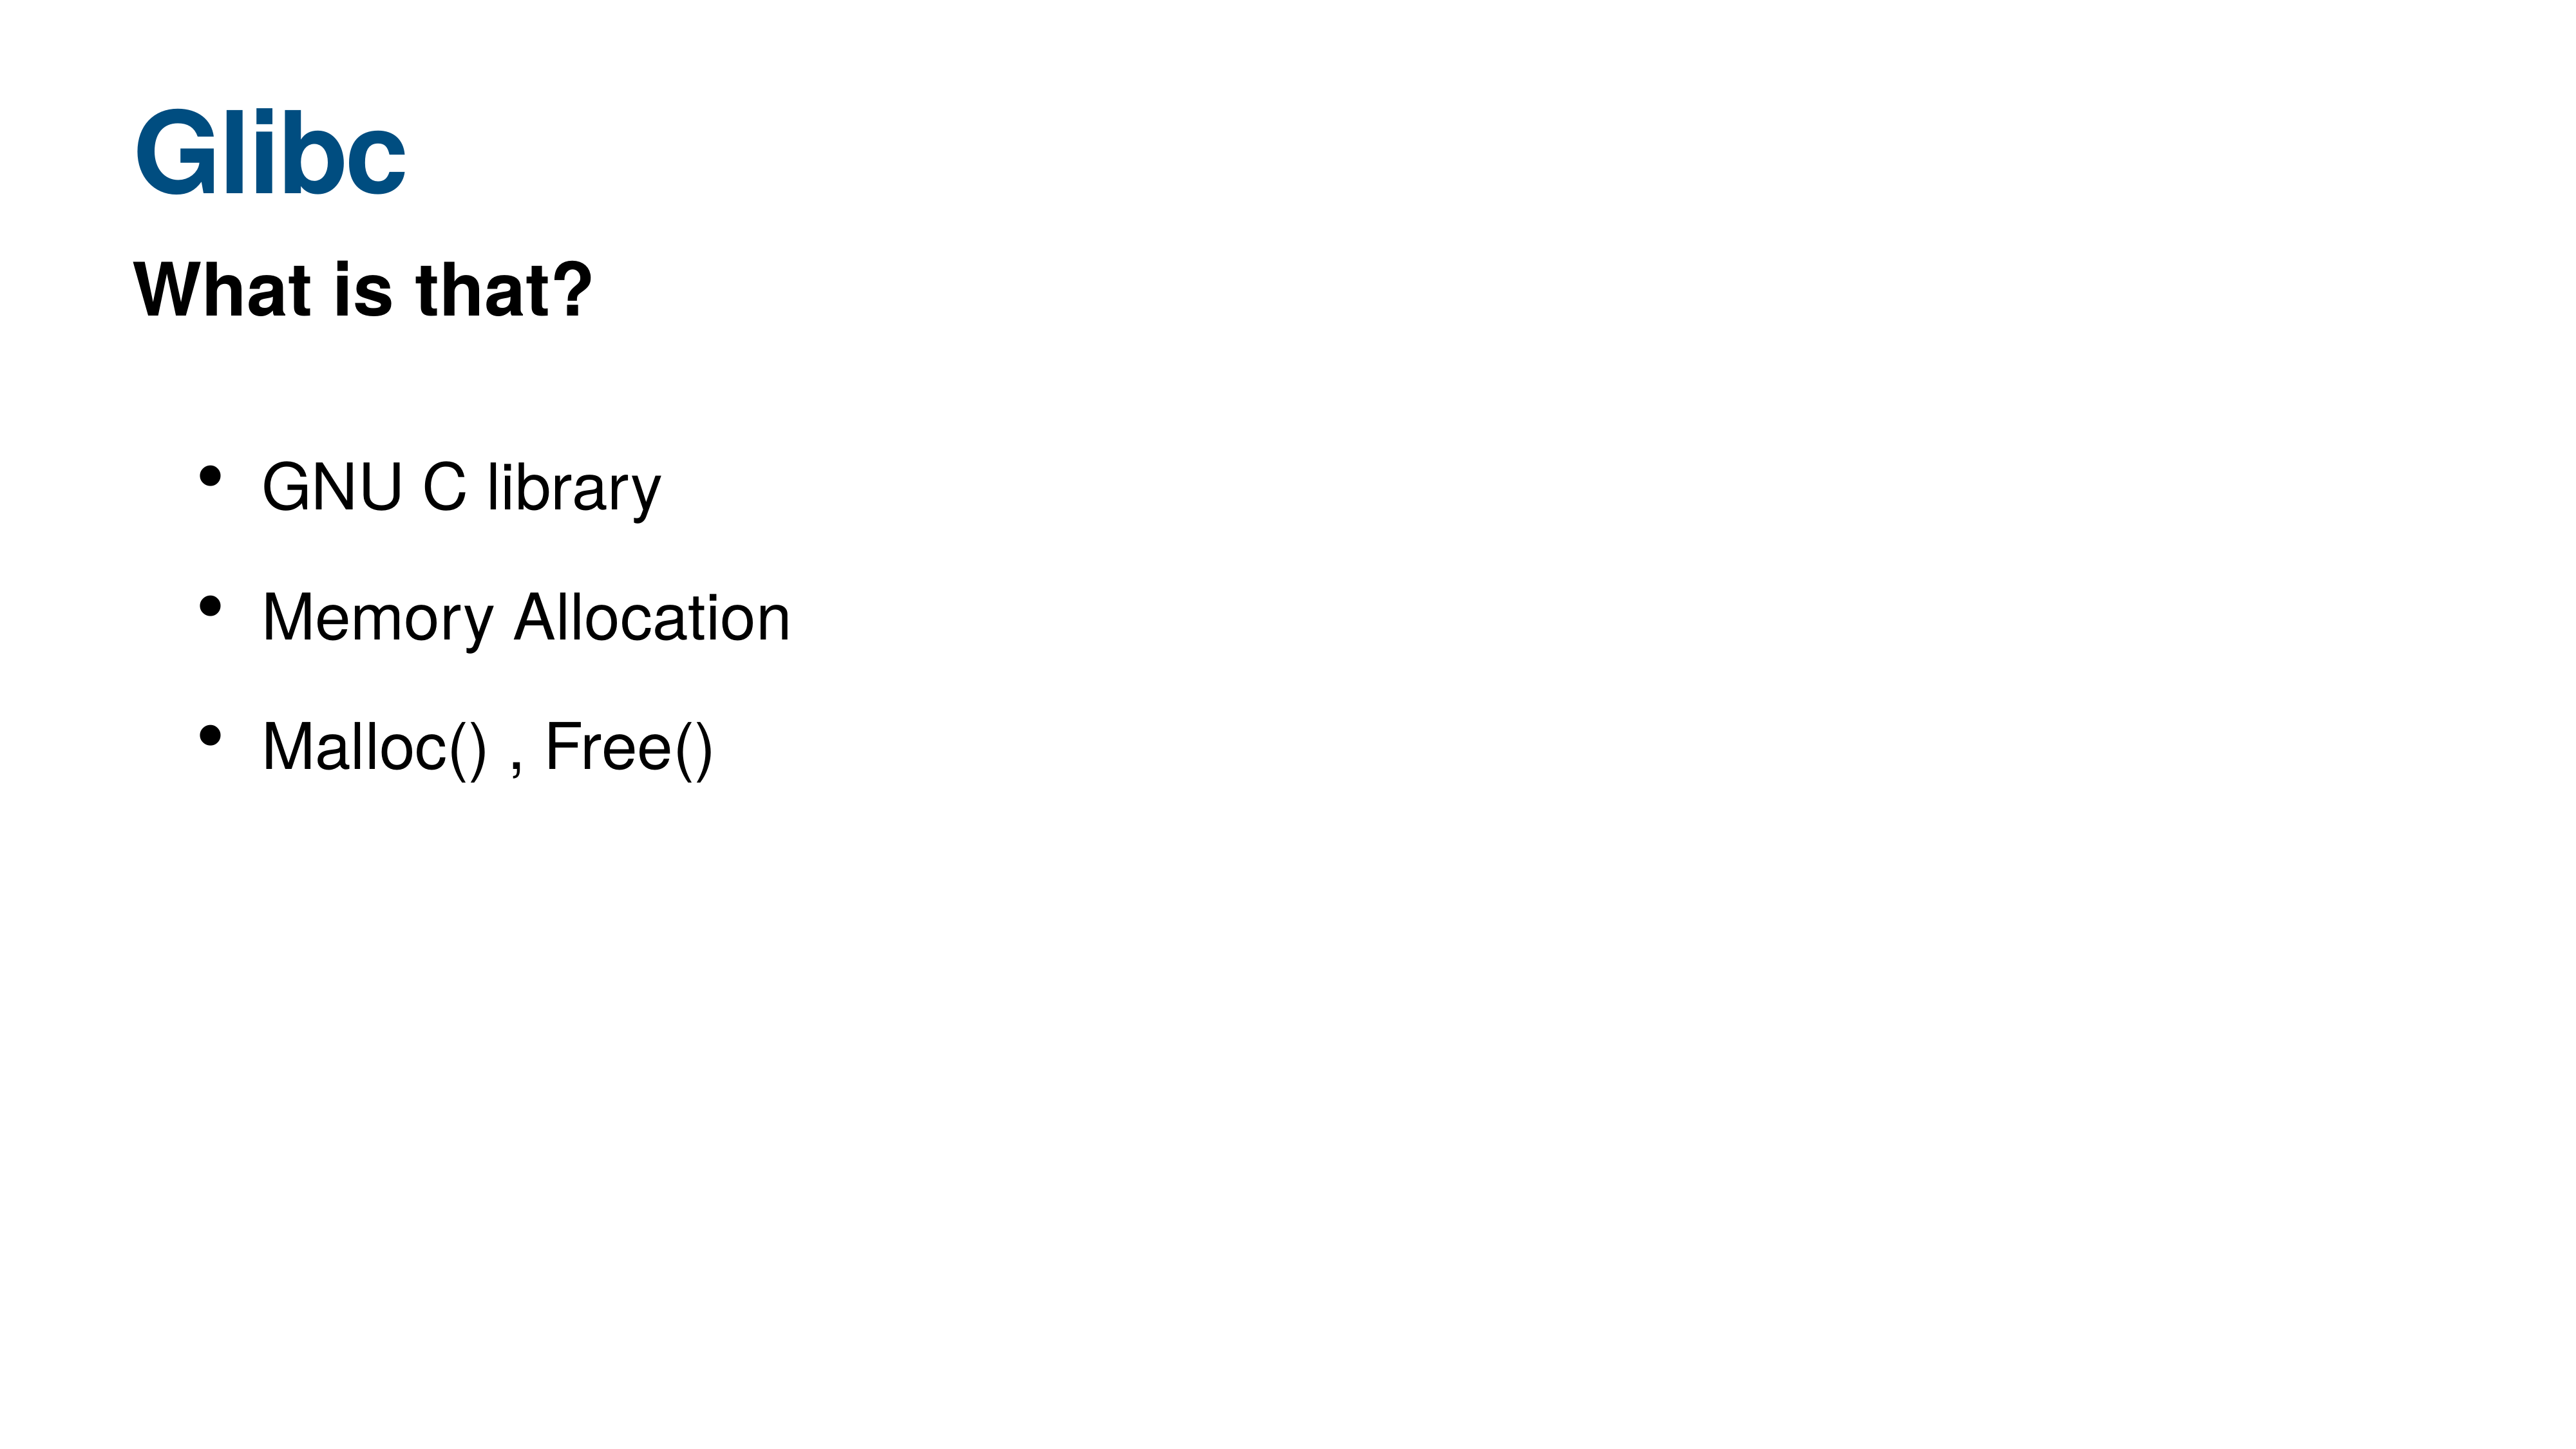

# Glibc
What is that?
GNU C library
Memory Allocation
Malloc() , Free()
6